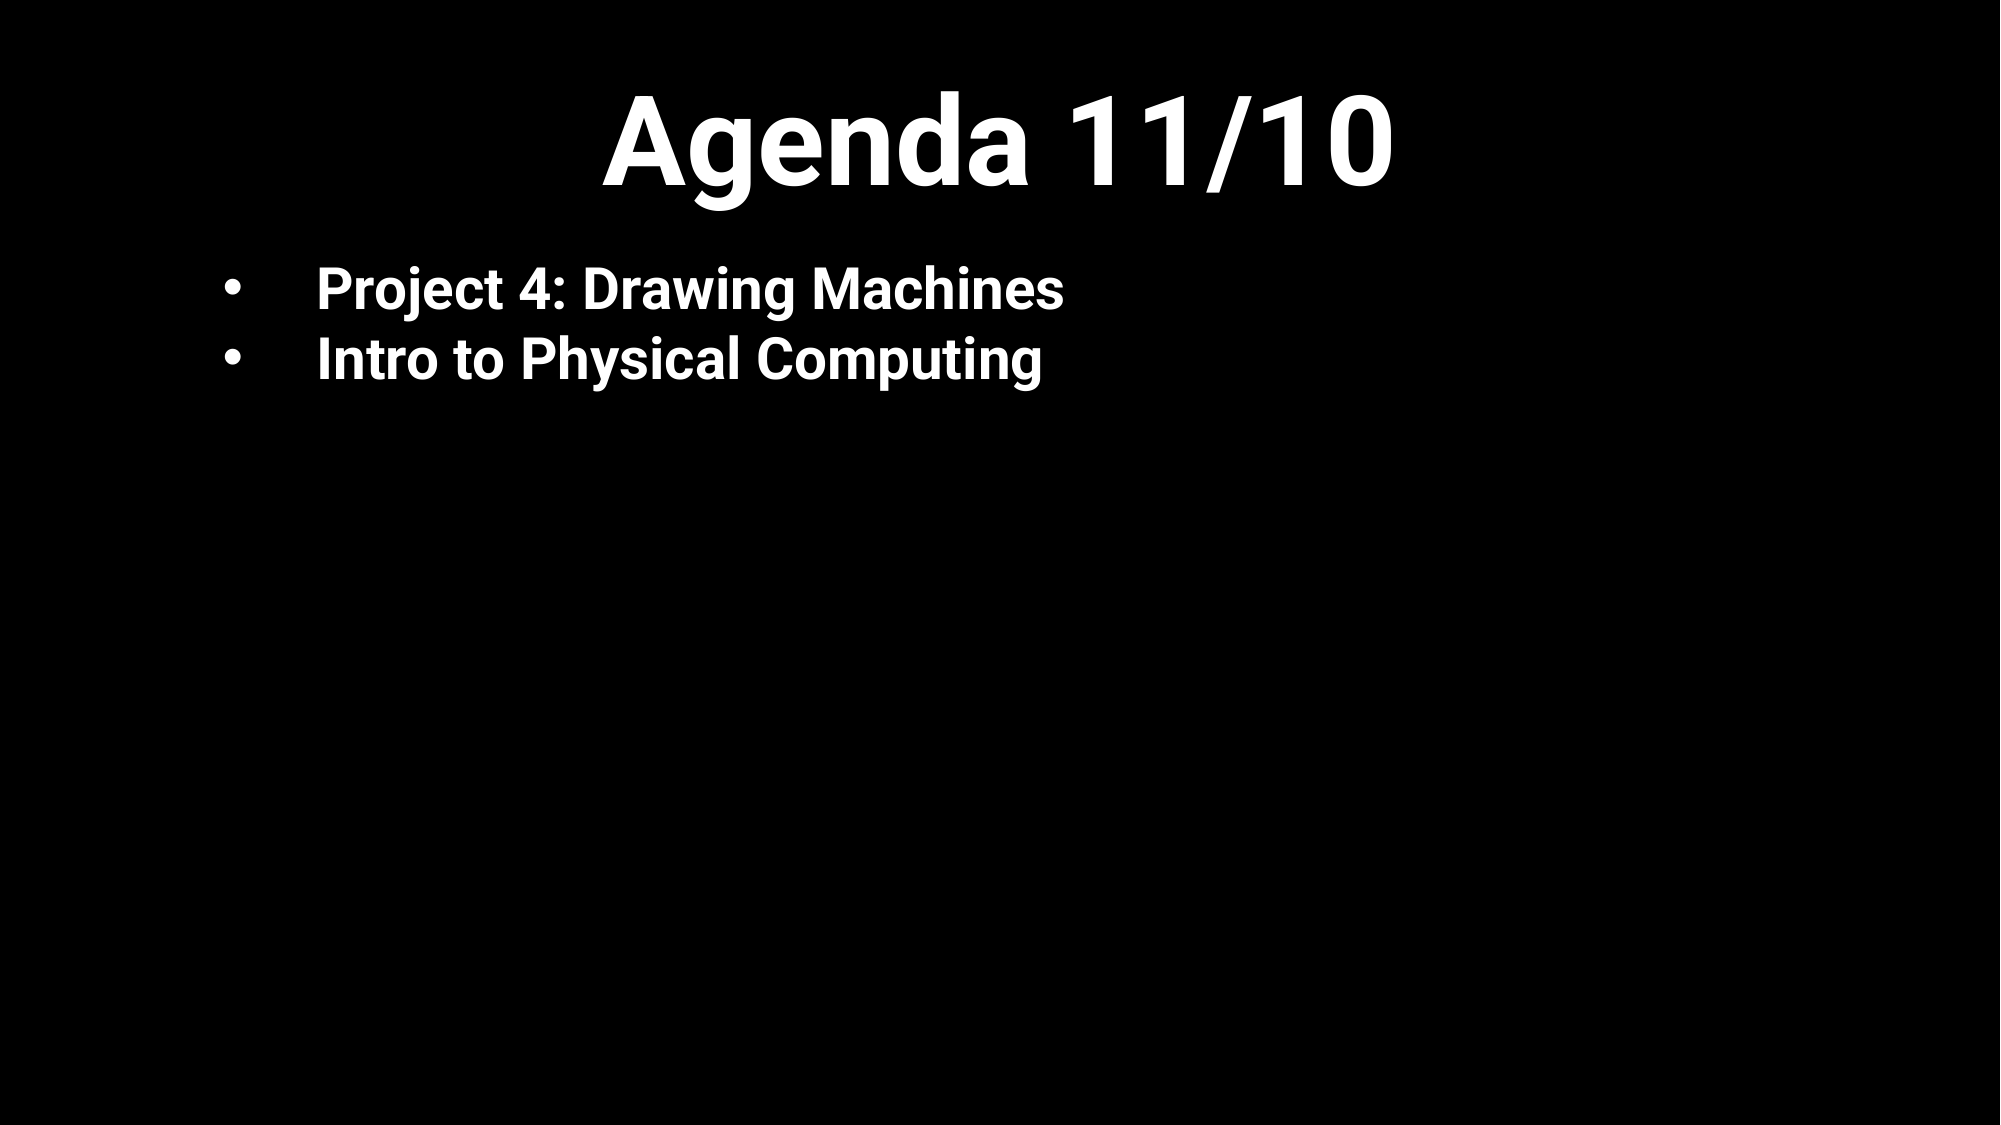

Agenda 11/10
Project 4: Drawing Machines
Intro to Physical Computing